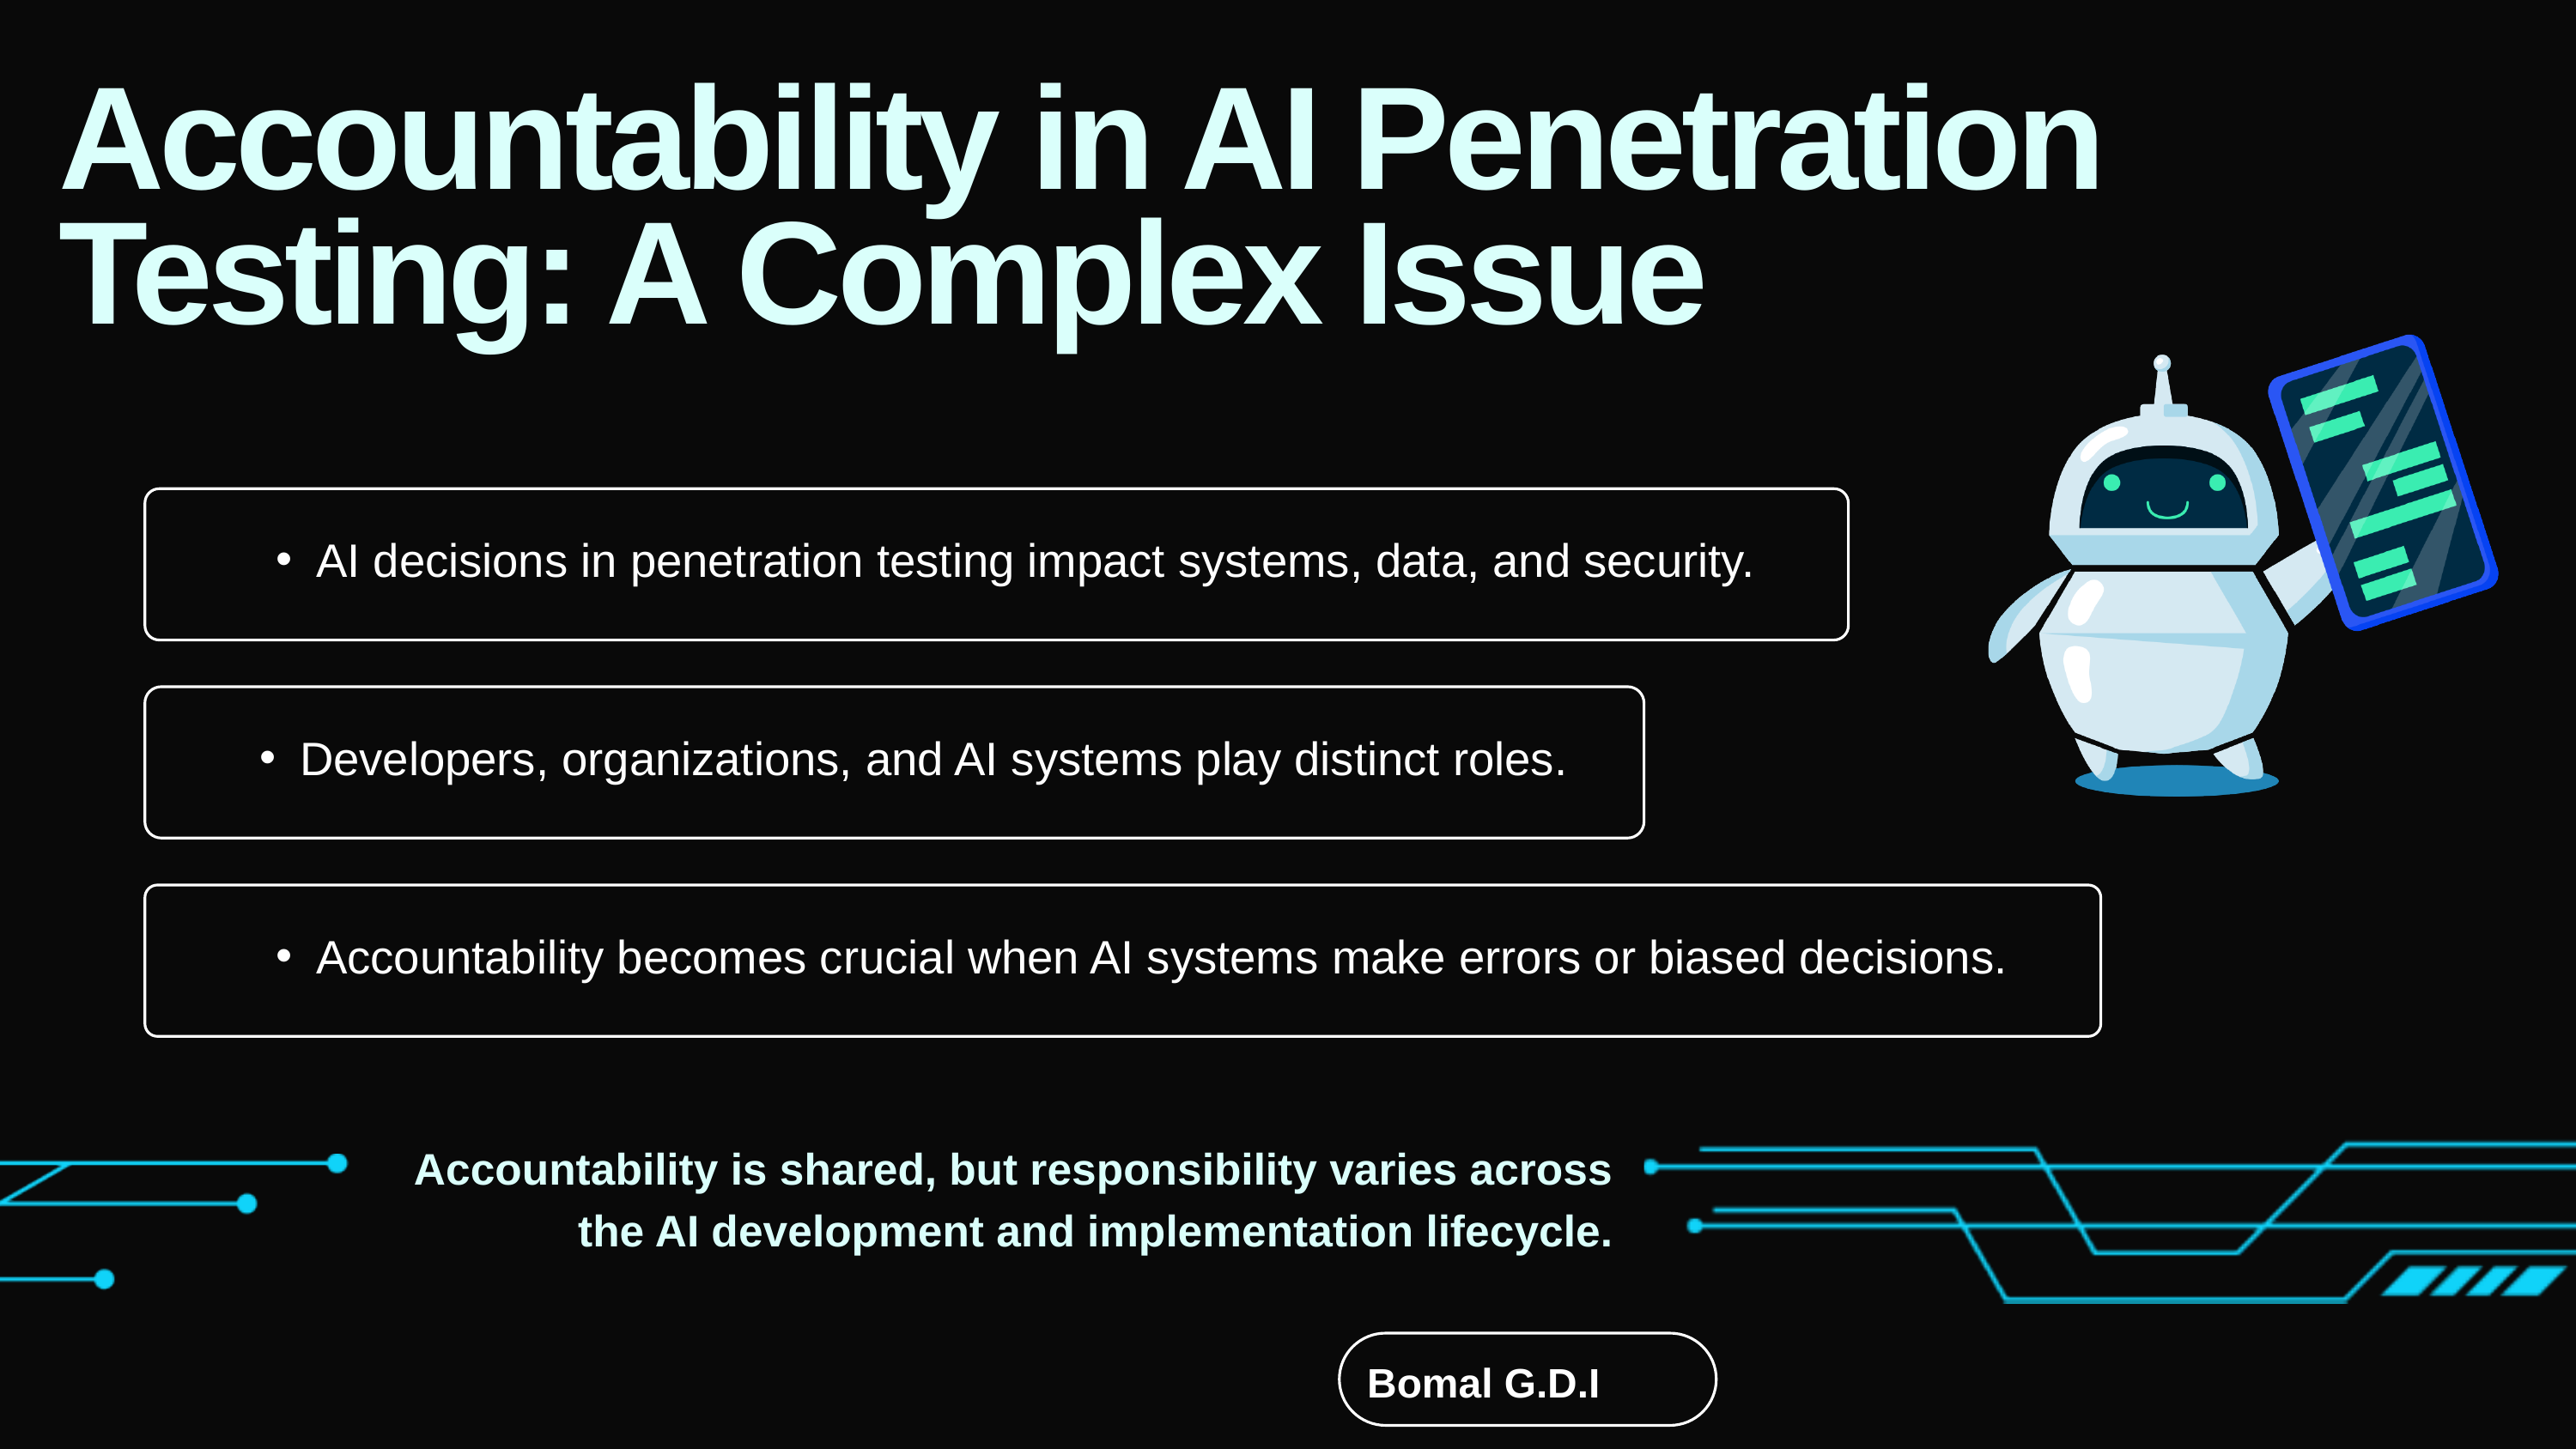

Accountability in AI Penetration Testing: A Complex Issue

AI decisions in penetration testing impact systems, data, and security.

Developers, organizations, and AI systems play distinct roles.

Accountability becomes crucial when AI systems make errors or biased decisions.
Accountability is shared, but responsibility varies across the AI development and implementation lifecycle.

Bomal G.D.I